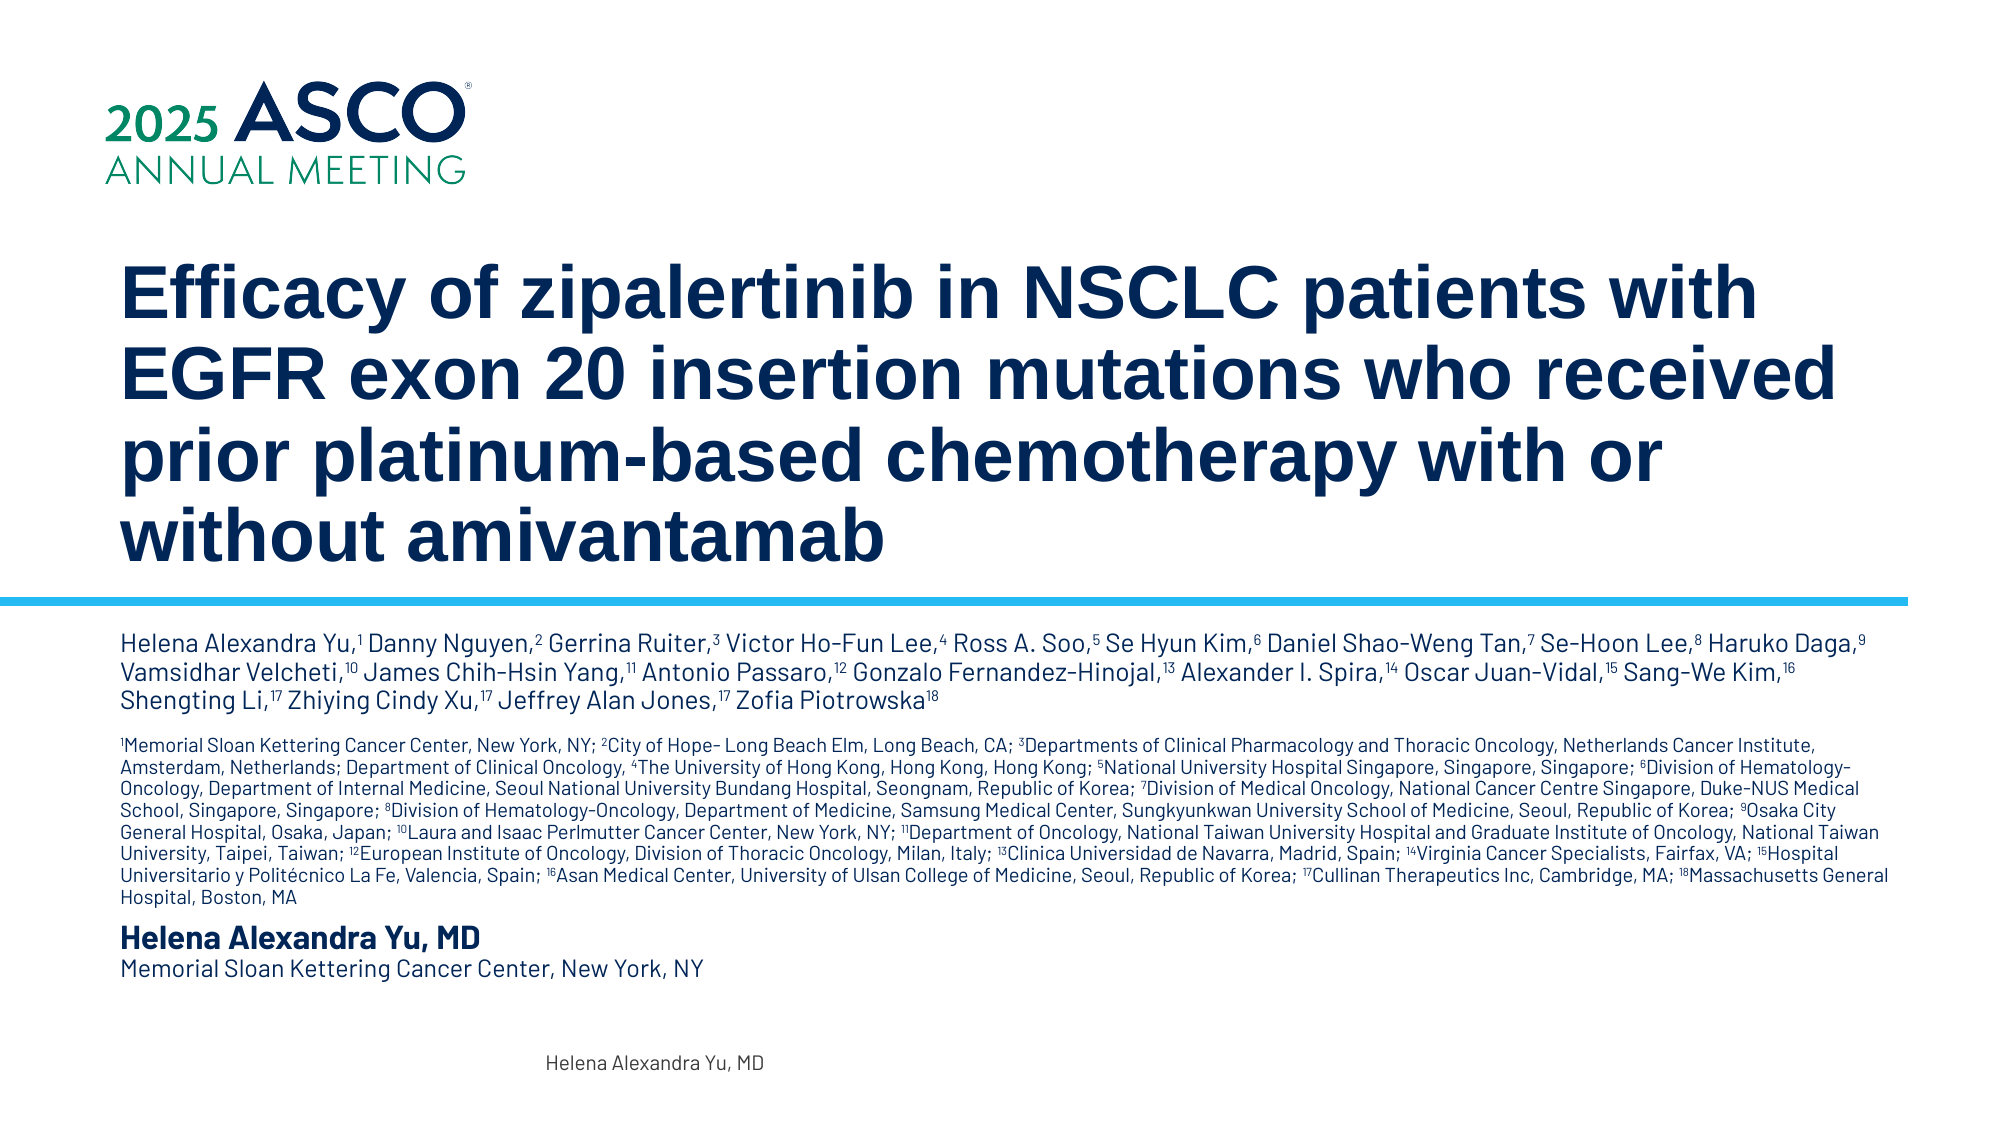

# Efficacy of zipalertinib in NSCLC patients with EGFR exon 20 insertion mutations who received prior platinum-based chemotherapy with or without amivantamab
Helena Alexandra Yu,1 Danny Nguyen,2 Gerrina Ruiter,3 Victor Ho-Fun Lee,4 Ross A. Soo,5 Se Hyun Kim,6 Daniel Shao-Weng Tan,7 Se-Hoon Lee,8 Haruko Daga,9 Vamsidhar Velcheti,10 James Chih-Hsin Yang,11 Antonio Passaro,12 Gonzalo Fernandez-Hinojal,13 Alexander I. Spira,14 Oscar Juan-Vidal,15 Sang-We Kim,16 Shengting Li,17 Zhiying Cindy Xu,17 Jeffrey Alan Jones,17 Zofia Piotrowska18
1Memorial Sloan Kettering Cancer Center, New York, NY; 2City of Hope- Long Beach Elm, Long Beach, CA; 3Departments of Clinical Pharmacology and Thoracic Oncology, Netherlands Cancer Institute, Amsterdam, Netherlands; Department of Clinical Oncology, 4The University of Hong Kong, Hong Kong, Hong Kong; 5National University Hospital Singapore, Singapore, Singapore; 6Division of Hematology-Oncology, Department of Internal Medicine, Seoul National University Bundang Hospital, Seongnam, Republic of Korea; 7Division of Medical Oncology, National Cancer Centre Singapore, Duke-NUS Medical School, Singapore, Singapore; 8Division of Hematology-Oncology, Department of Medicine, Samsung Medical Center, Sungkyunkwan University School of Medicine, Seoul, Republic of Korea; 9Osaka City General Hospital, Osaka, Japan; 10Laura and Isaac Perlmutter Cancer Center, New York, NY; 11Department of Oncology, National Taiwan University Hospital and Graduate Institute of Oncology, National Taiwan University, Taipei, Taiwan; 12European Institute of Oncology, Division of Thoracic Oncology, Milan, Italy; 13Clinica Universidad de Navarra, Madrid, Spain; 14Virginia Cancer Specialists, Fairfax, VA; 15Hospital Universitario y Politécnico La Fe, Valencia, Spain; 16Asan Medical Center, University of Ulsan College of Medicine, Seoul, Republic of Korea; 17Cullinan Therapeutics Inc, Cambridge, MA; 18Massachusetts General Hospital, Boston, MA

Helena Alexandra Yu, MD
Memorial Sloan Kettering Cancer Center, New York, NY
Helena Alexandra Yu, MD